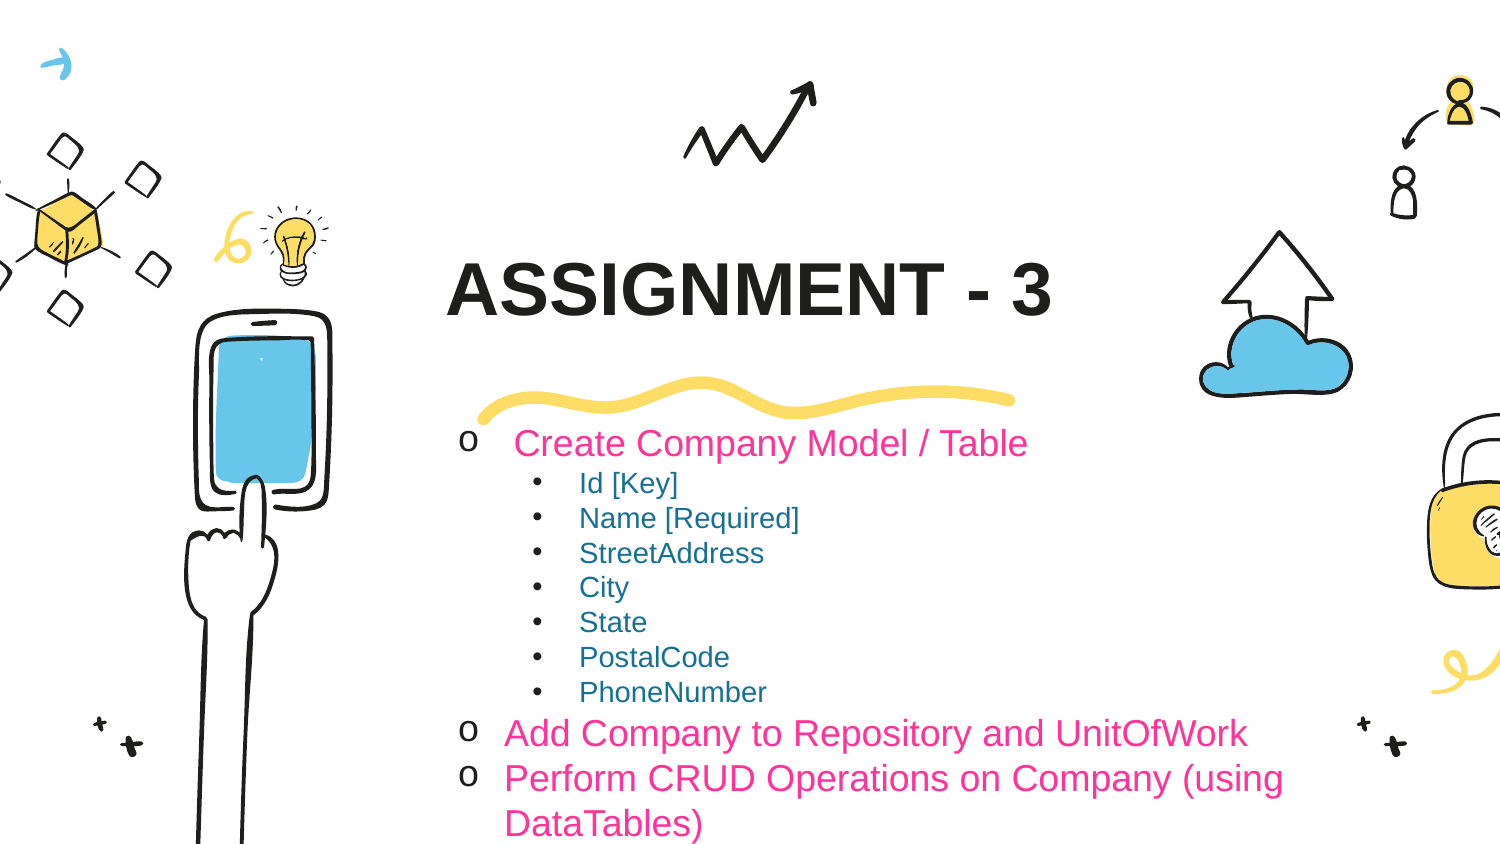

# ASSIGNMENT - 3

Create Company Model / Table
Id [Key]
Name [Required]
StreetAddress
City
State
PostalCode
PhoneNumber
Add Company to Repository and UnitOfWork
Perform CRUD Operations on Company (using DataTables)